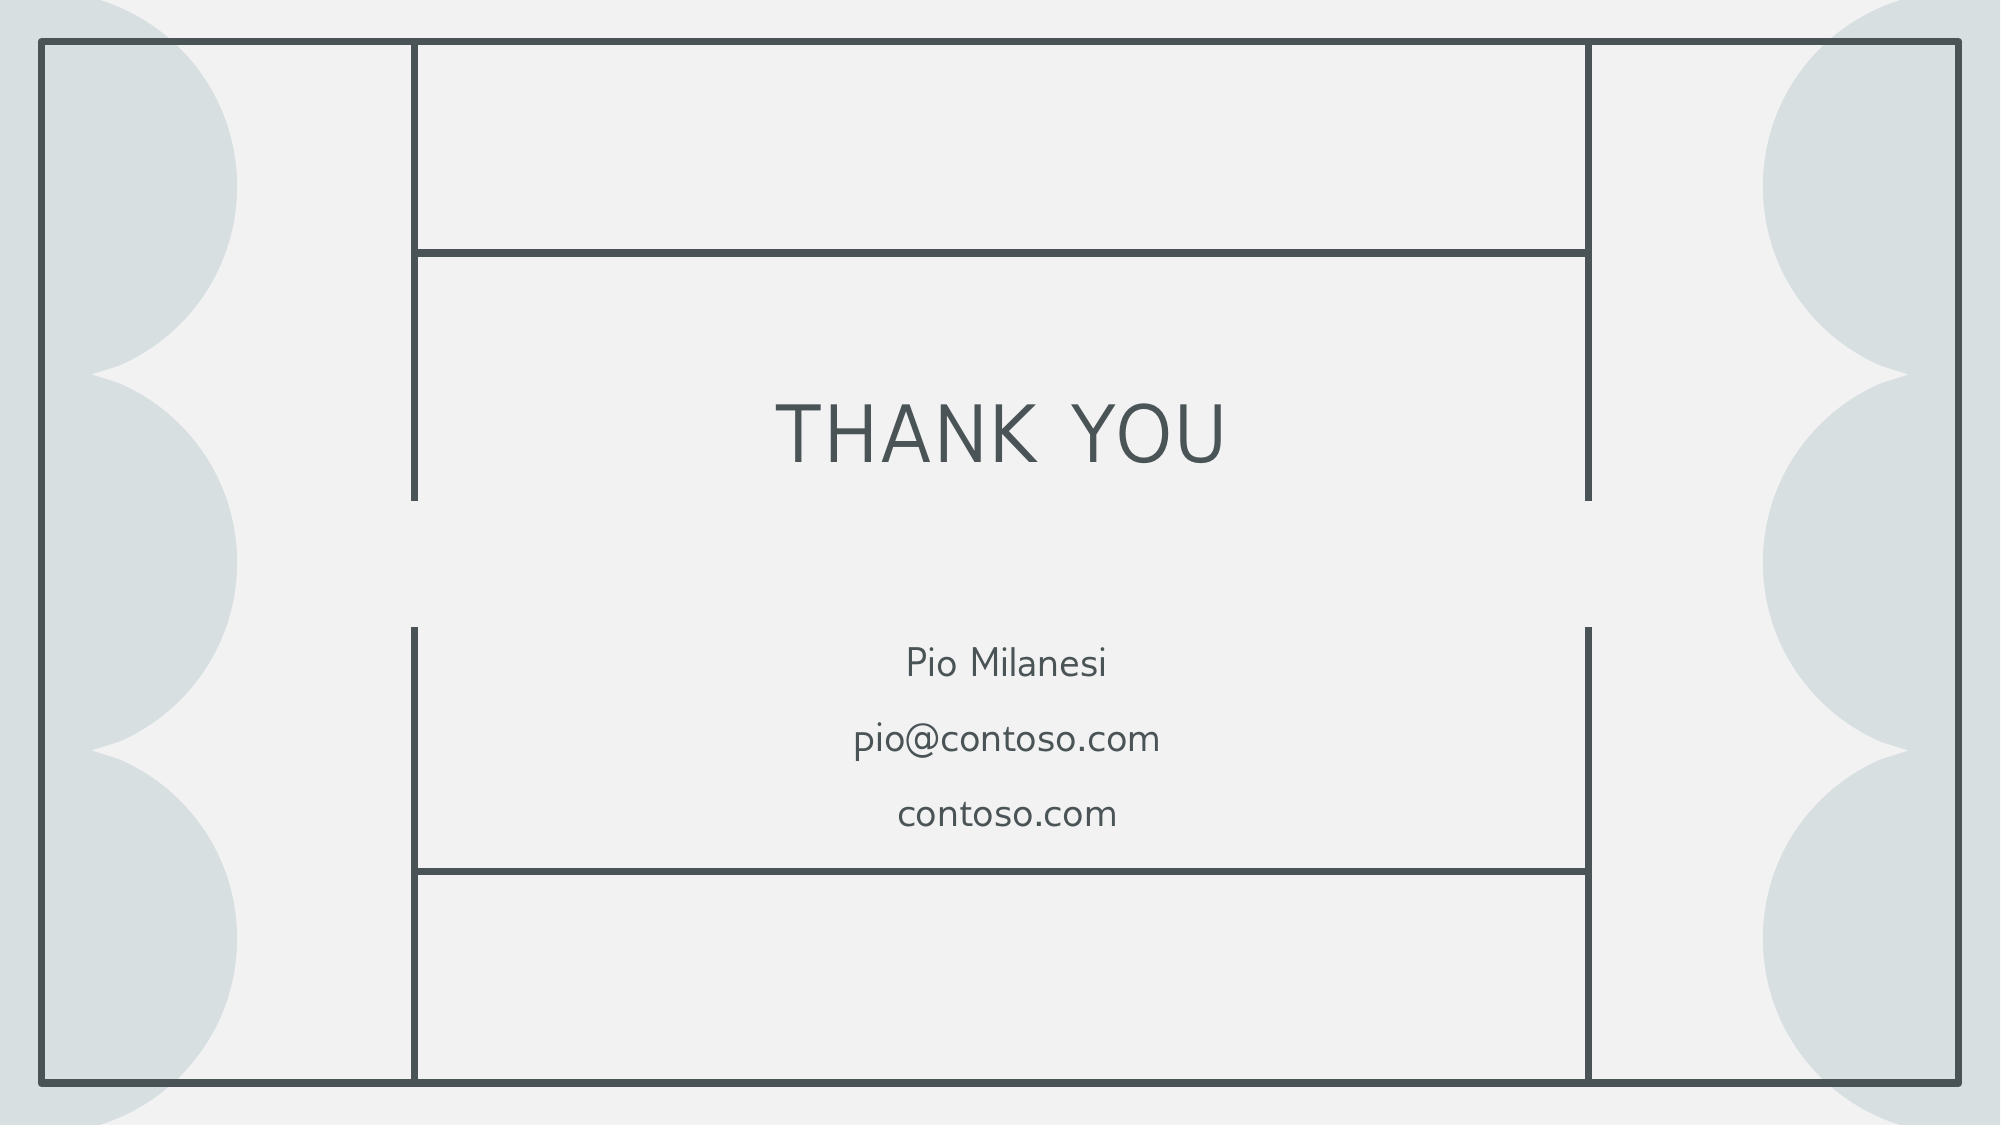

# Thank you
Pio Milanesi
pio@contoso.com
contoso.com